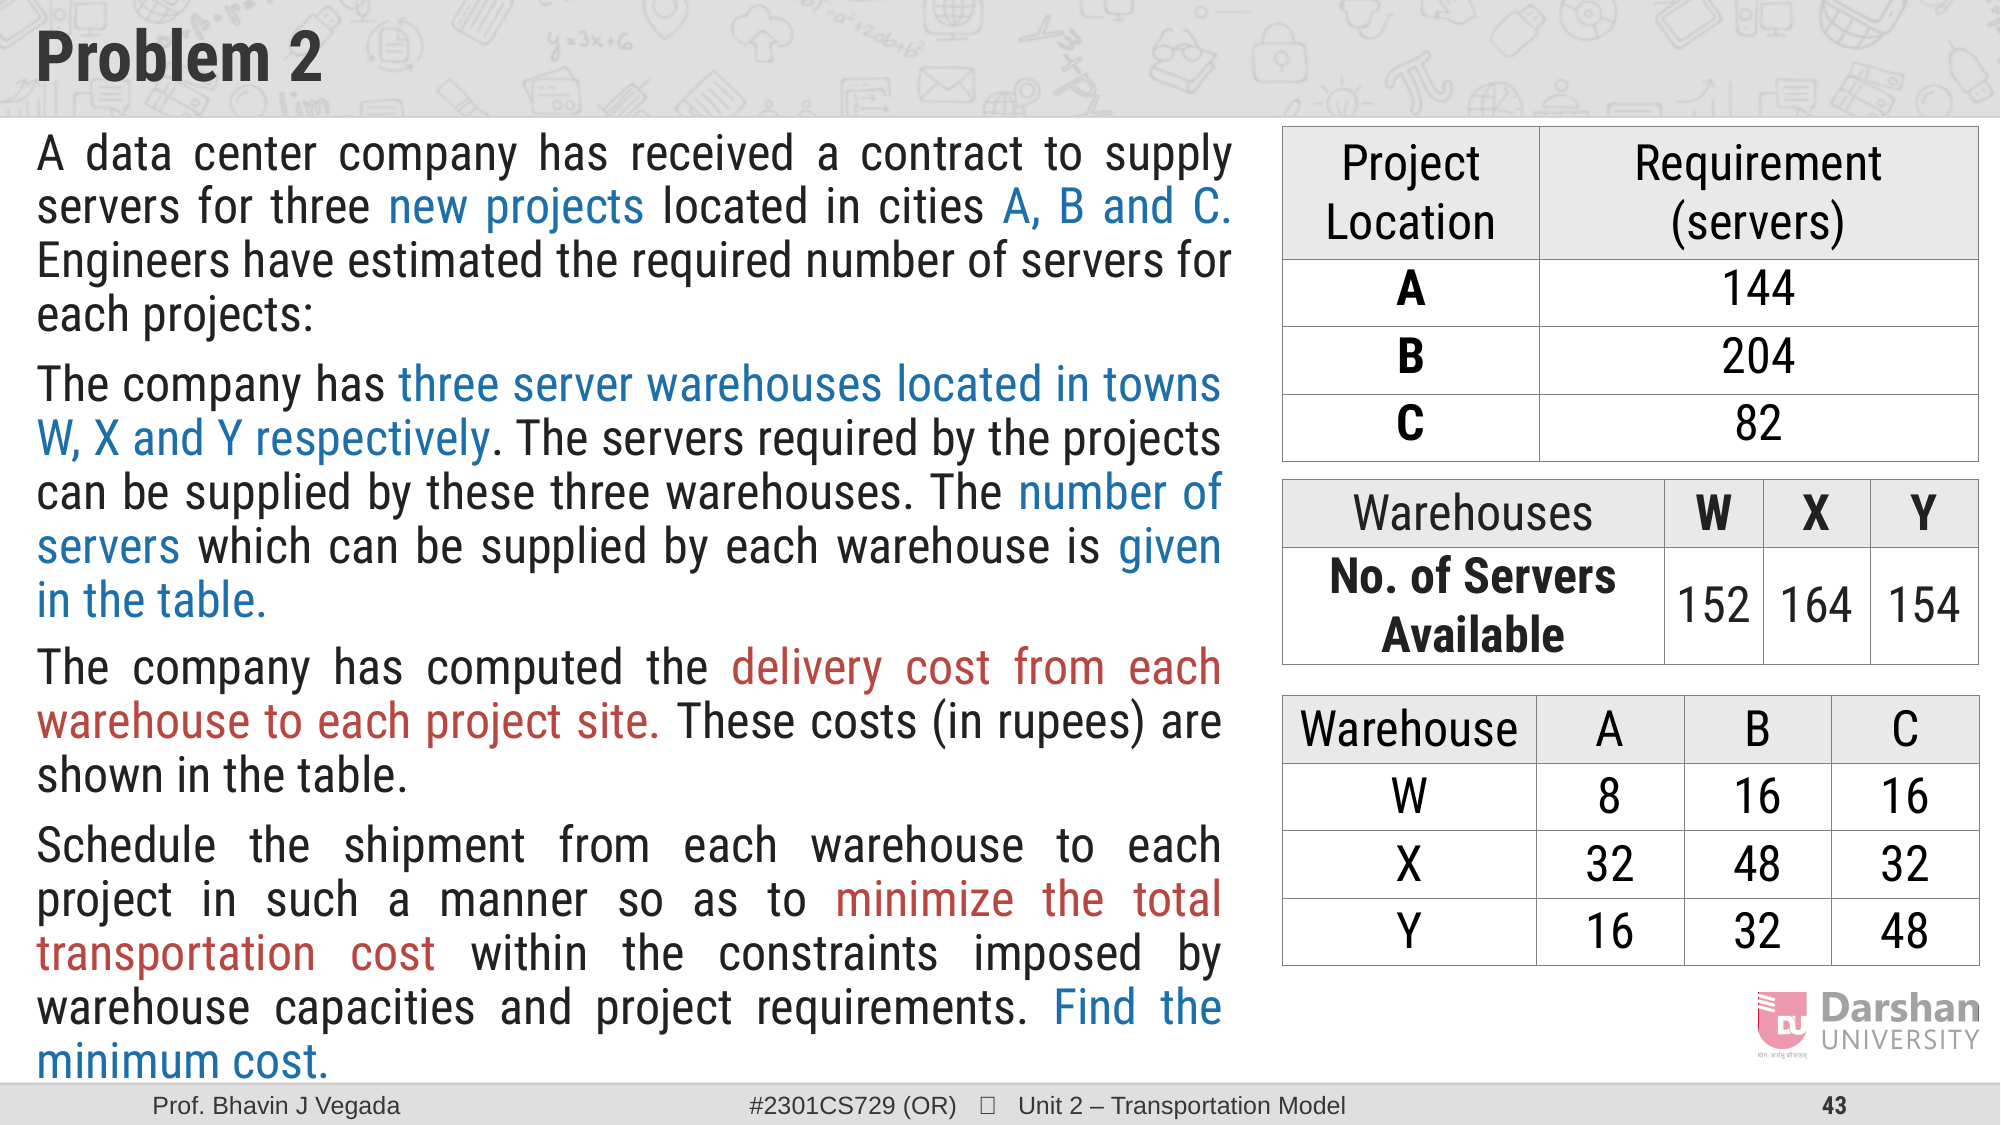

# Problem 2
A data center company has received a contract to supply servers for three new projects located in cities A, B and C. Engineers have estimated the required number of servers for each projects:
| Project Location | Requirement (servers) |
| --- | --- |
| A | 144 |
| B | 204 |
| C | 82 |
The company has three server warehouses located in towns W, X and Y respectively. The servers required by the projects can be supplied by these three warehouses. The number of servers which can be supplied by each warehouse is given in the table.
| Warehouses | W | X | Y |
| --- | --- | --- | --- |
| No. of Servers Available | 152 | 164 | 154 |
The company has computed the delivery cost from each warehouse to each project site. These costs (in rupees) are shown in the table.
| Warehouse | A | B | C |
| --- | --- | --- | --- |
| W | 8 | 16 | 16 |
| X | 32 | 48 | 32 |
| Y | 16 | 32 | 48 |
Schedule the shipment from each warehouse to each project in such a manner so as to minimize the total transportation cost within the constraints imposed by warehouse capacities and project requirements. Find the minimum cost.